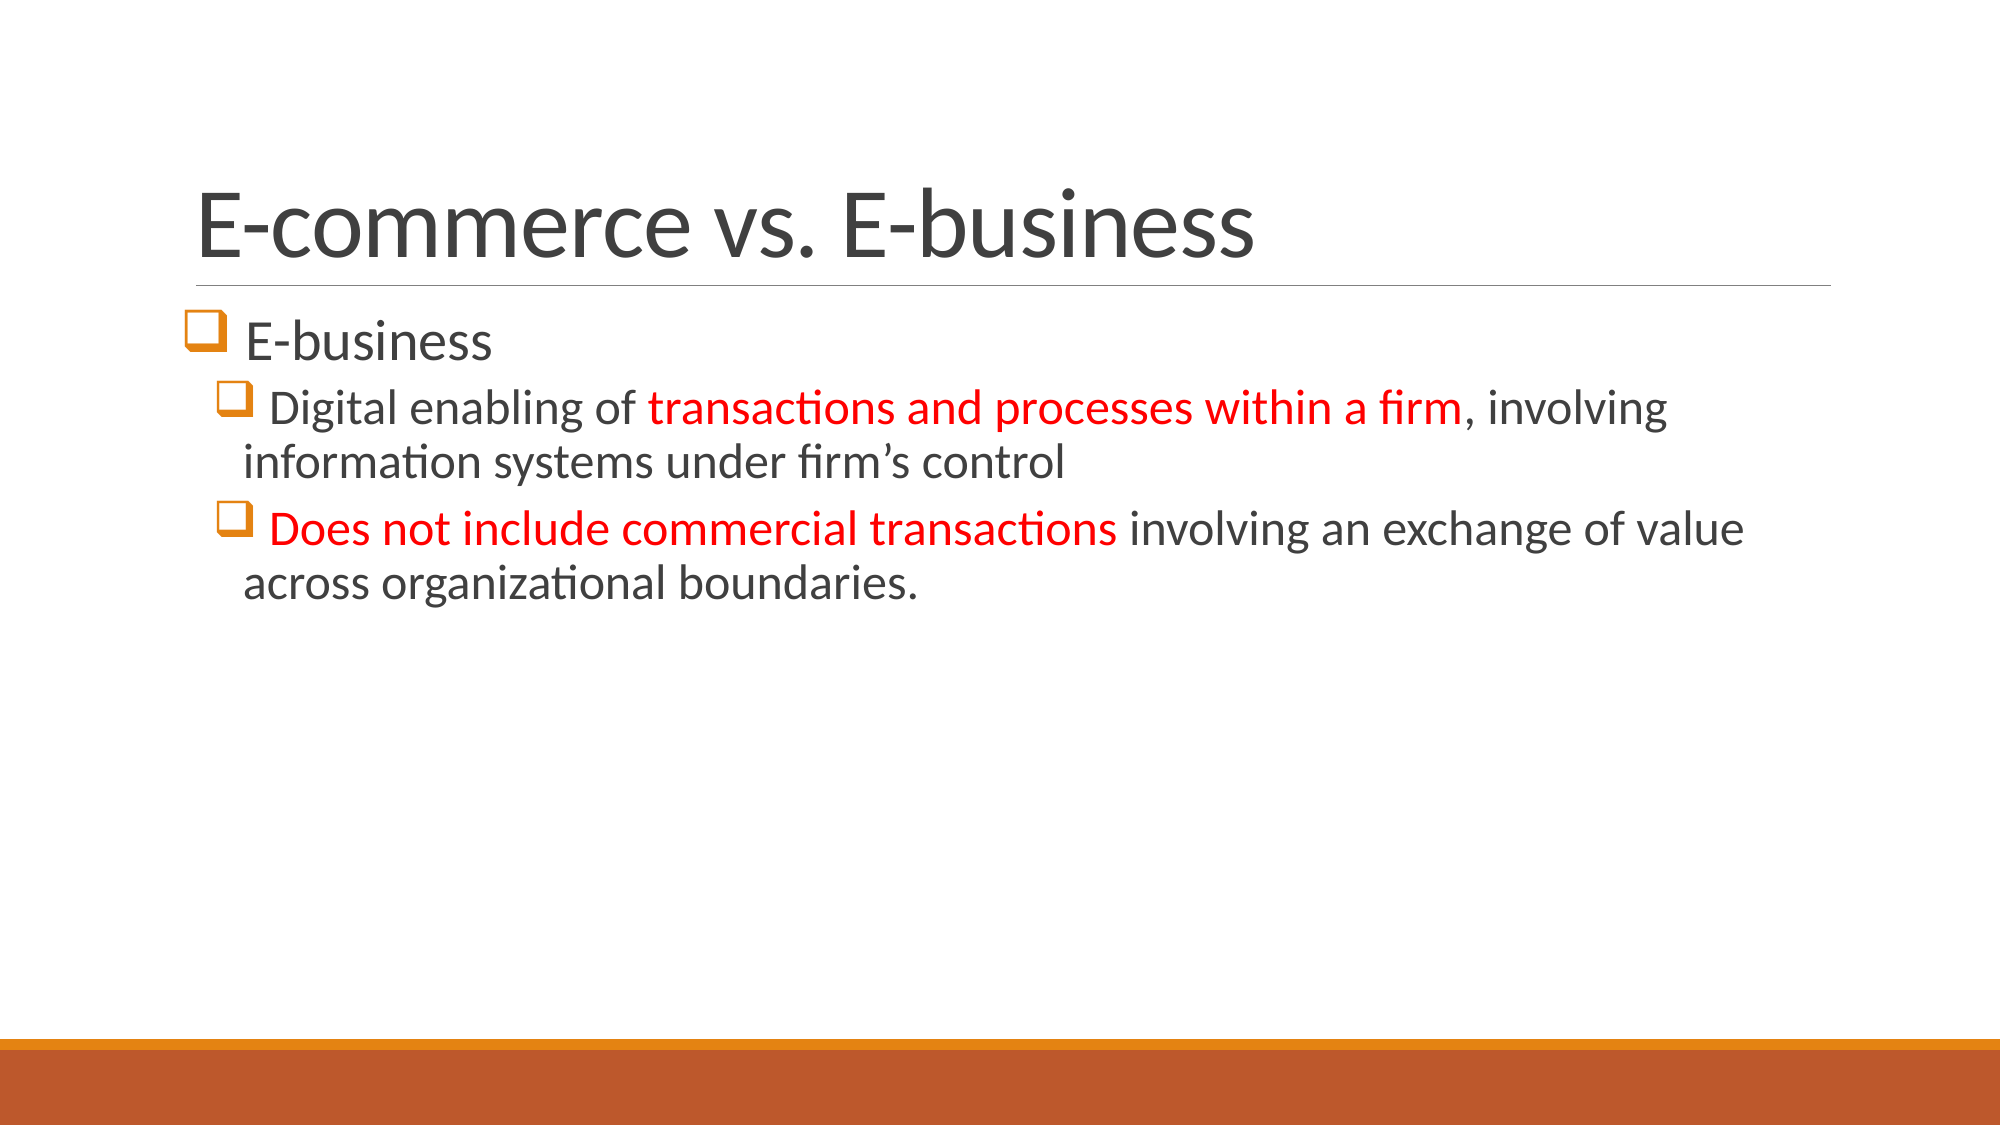

# E-commerce vs. E-business
 E-business
 Digital enabling of transactions and processes within a firm, involving information systems under firm’s control
 Does not include commercial transactions involving an exchange of value across organizational boundaries.